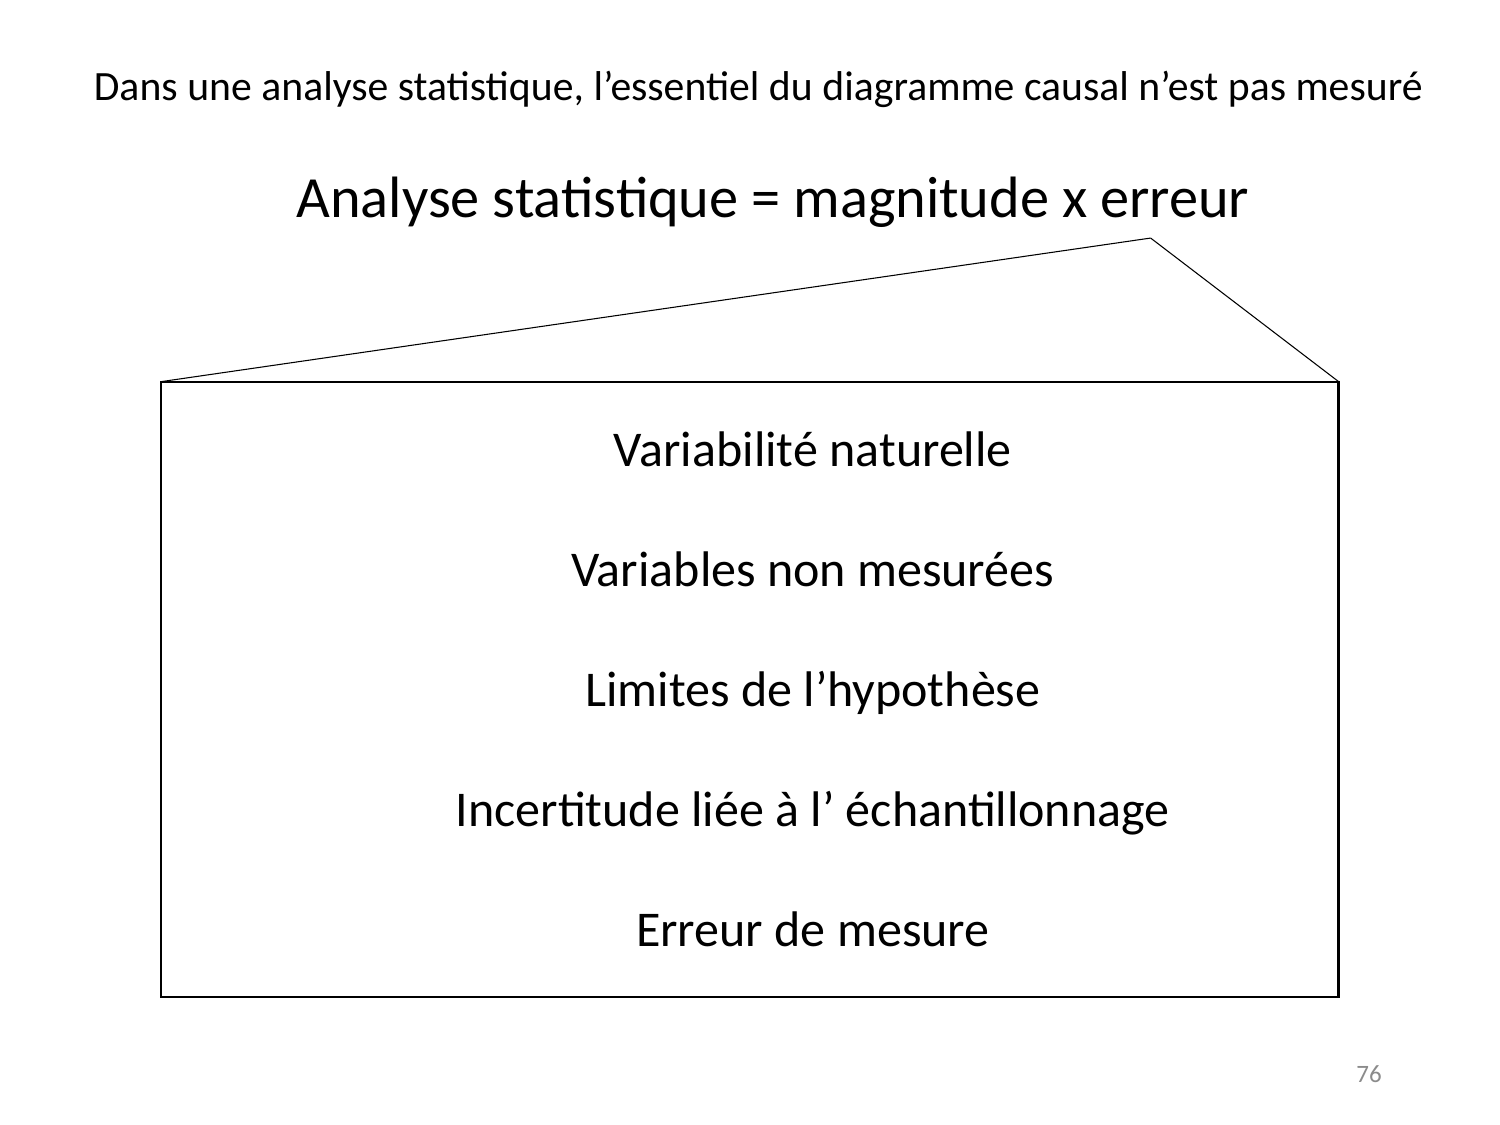

Dans une analyse statistique, l’essentiel du diagramme causal n’est pas mesuré

Analyse statistique = magnitude x erreur

Variabilité naturelle

Variables non mesurées

Limites de l’hypothèse

Incertitude liée à l’ échantillonnage

Erreur de mesure
76